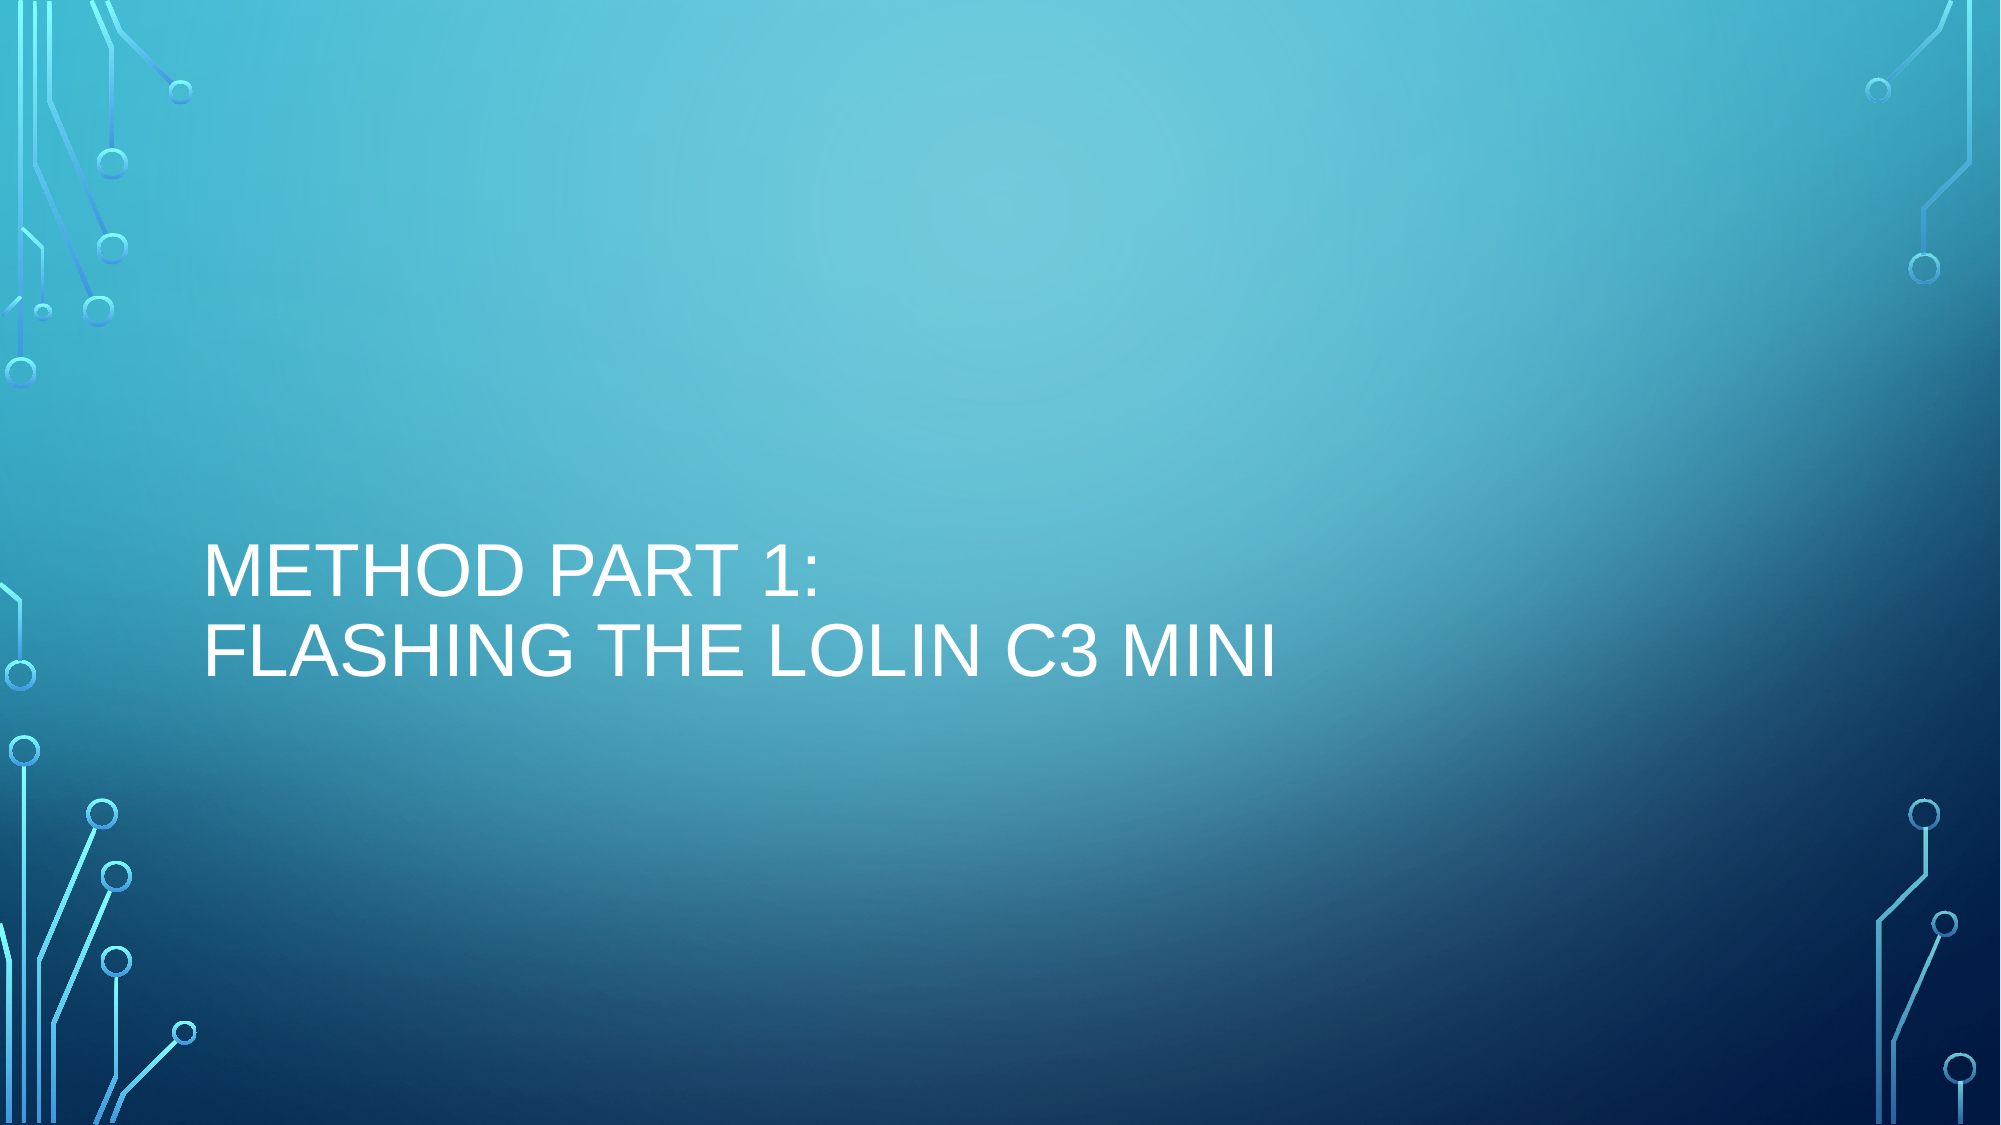

# Method Part 1: Flashing the LOLIN C3 Mini